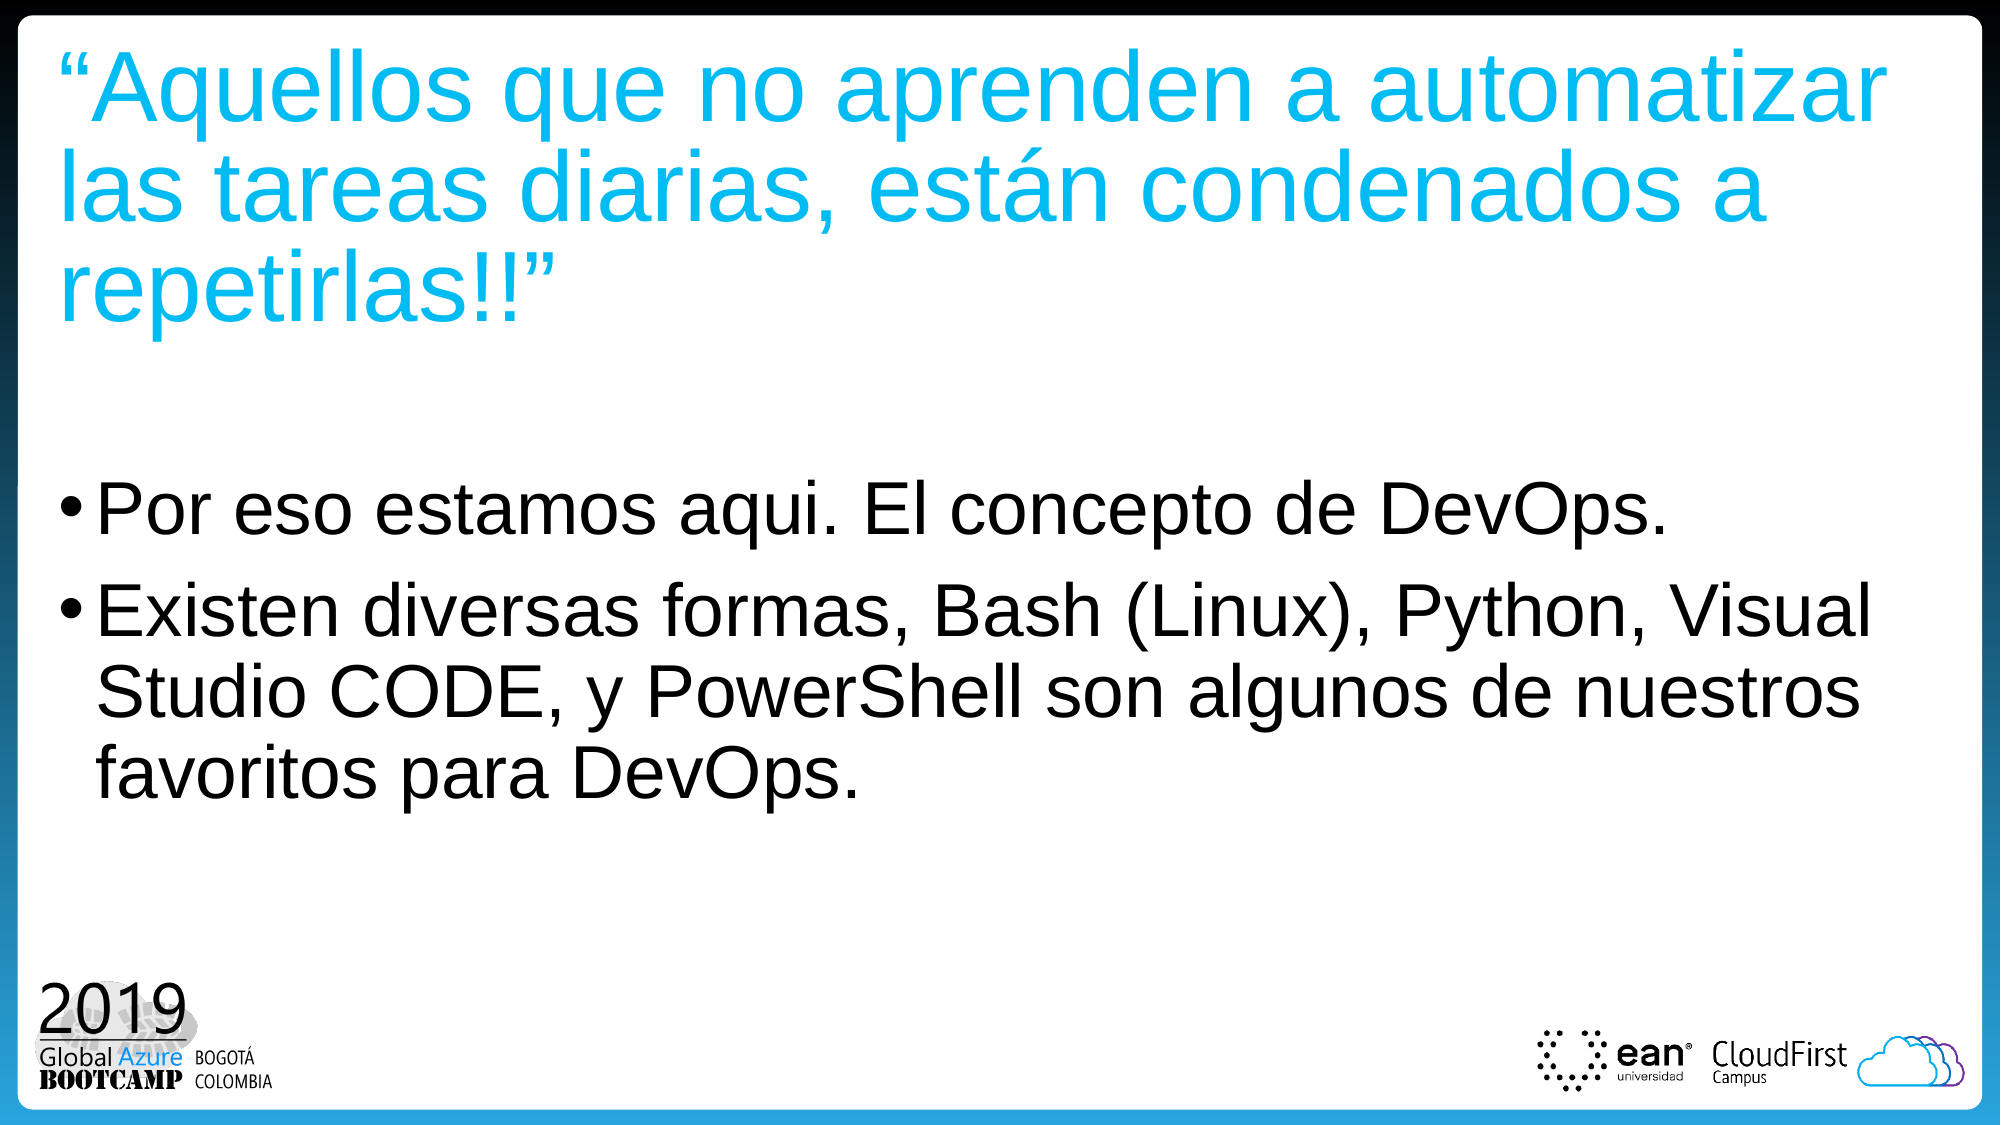

# “Aquellos que no aprenden a automatizar las tareas diarias, están condenados a repetirlas!!”
Por eso estamos aqui. El concepto de DevOps.
Existen diversas formas, Bash (Linux), Python, Visual Studio CODE, y PowerShell son algunos de nuestros favoritos para DevOps.